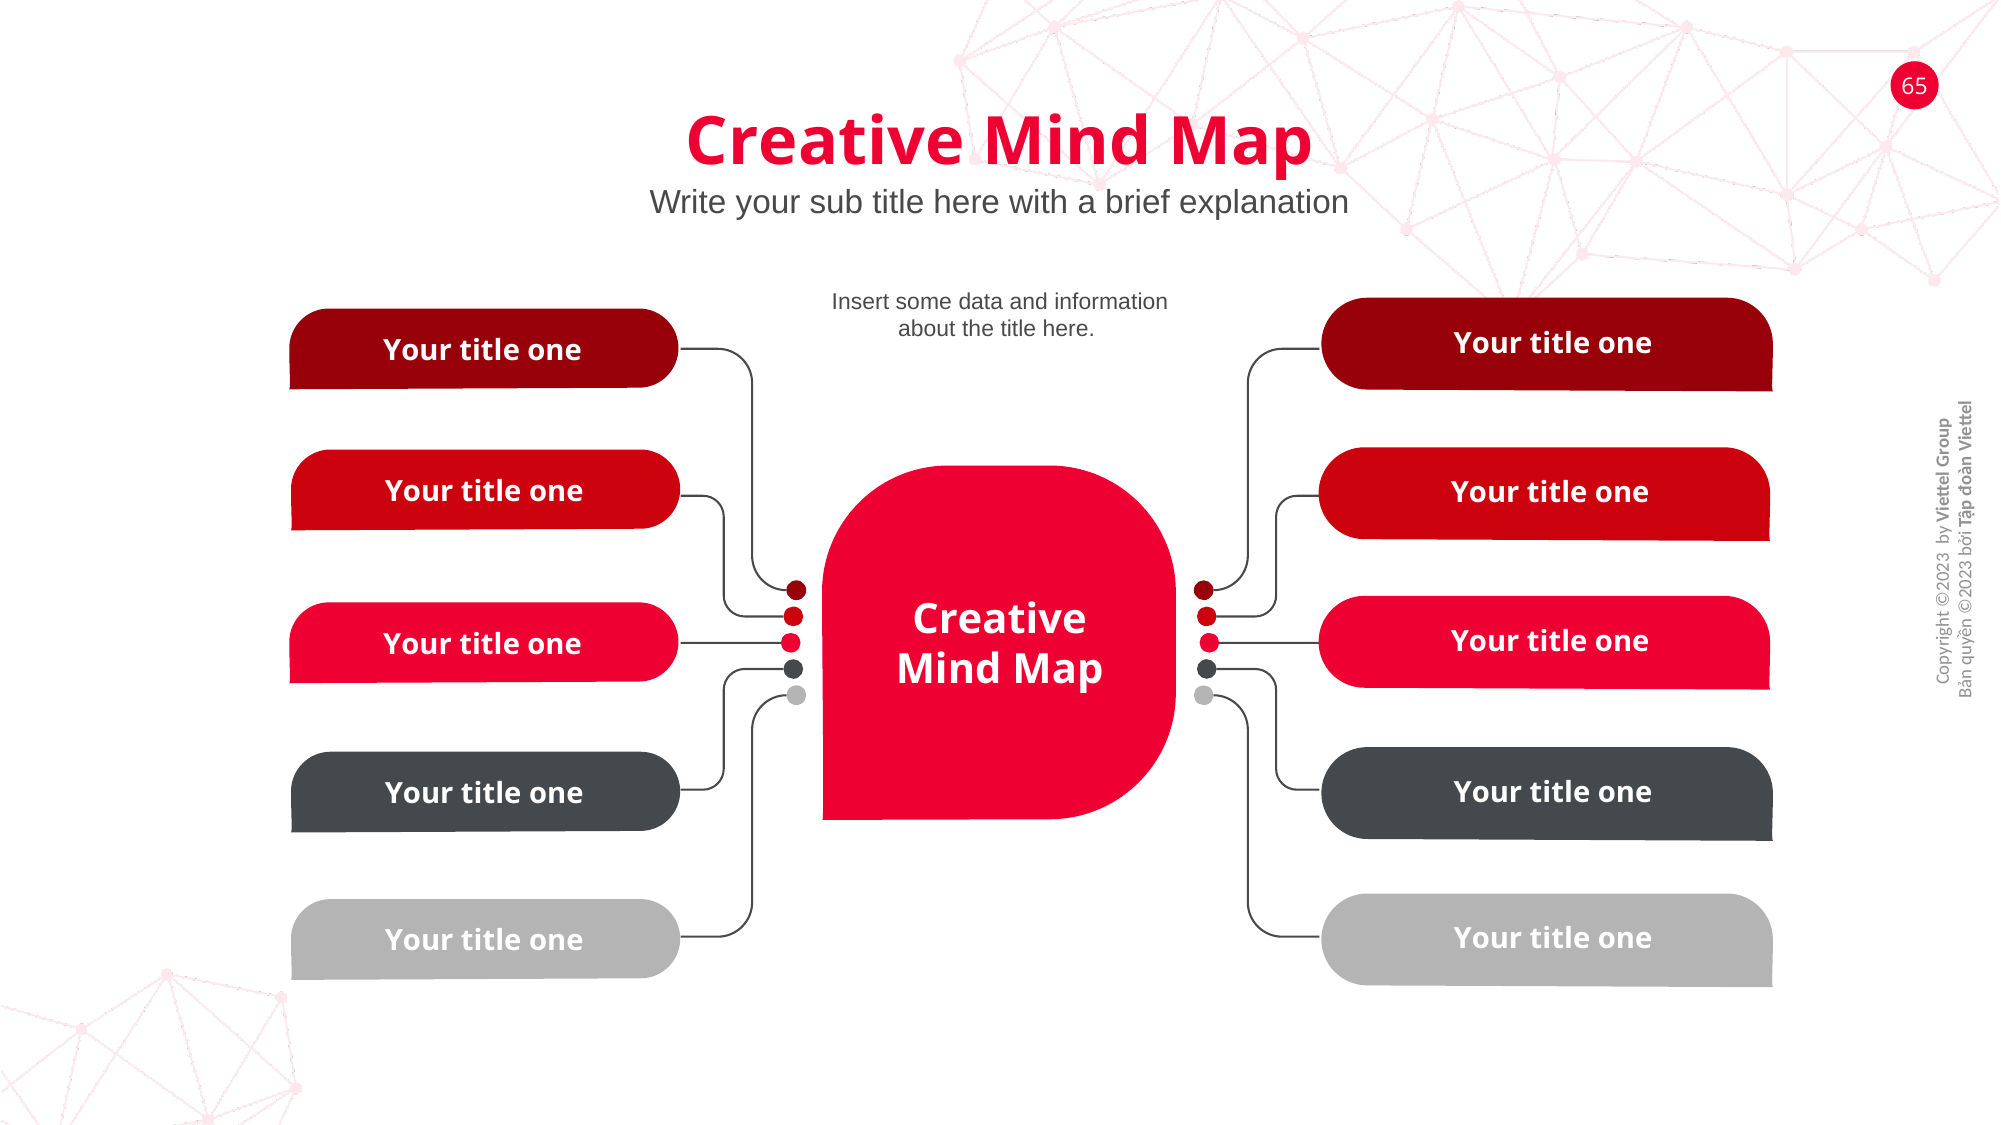

Creative Mind Map
Write your sub title here with a brief explanation
Insert some data and information about the title here.

Your title one
Your title one

Your title one
Your title one

Creative
Mind Map

Your title one
Your title one

Your title one
Your title one

Your title one
Your title one